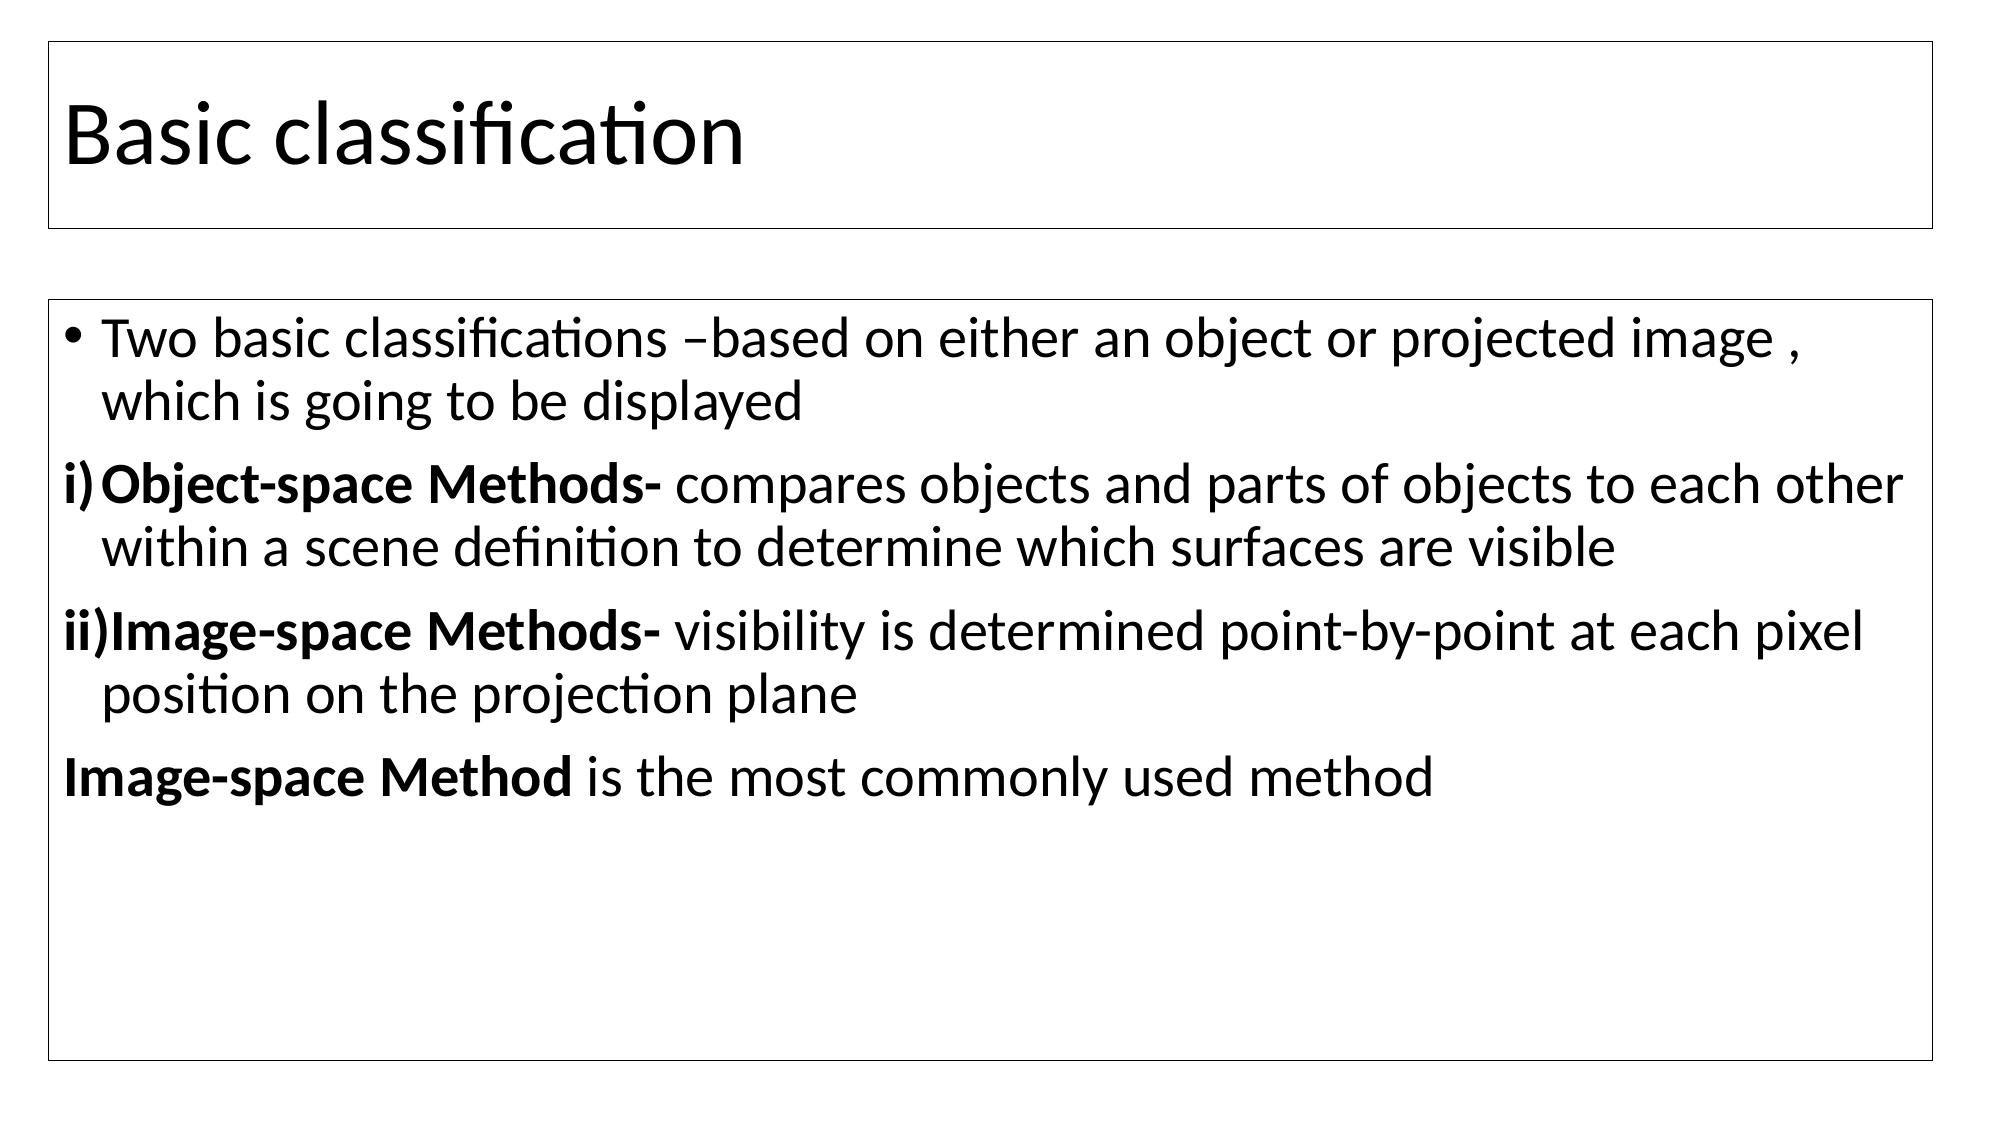

# Basic classification
Two basic classifications –based on either an object or projected image , which is going to be displayed
Object-space Methods- compares objects and parts of objects to each other within a scene definition to determine which surfaces are visible
Image-space Methods- visibility is determined point-by-point at each pixel position on the projection plane
Image-space Method is the most commonly used method